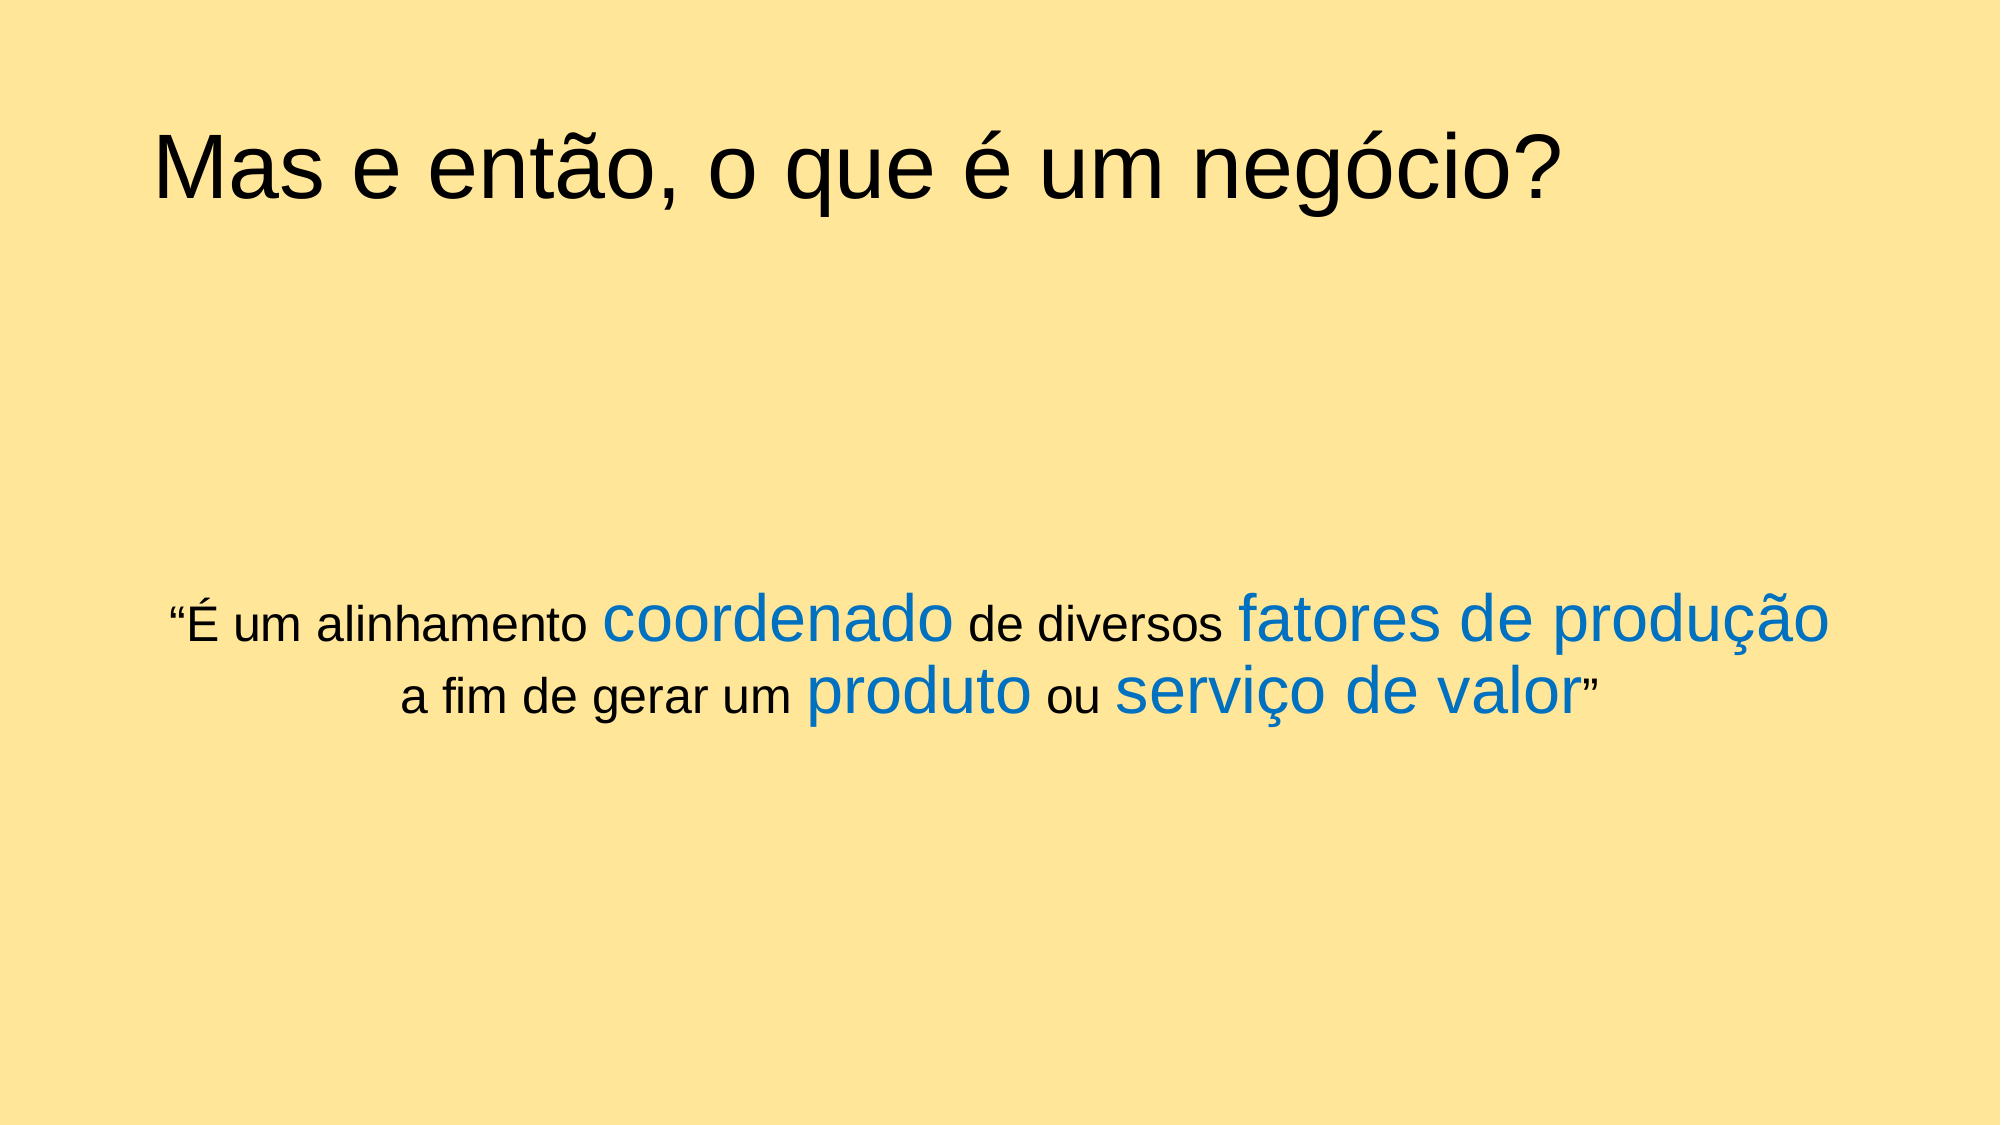

# Mas e então, o que é um negócio?
“É um alinhamento coordenado de diversos fatores de produção a fim de gerar um produto ou serviço de valor”